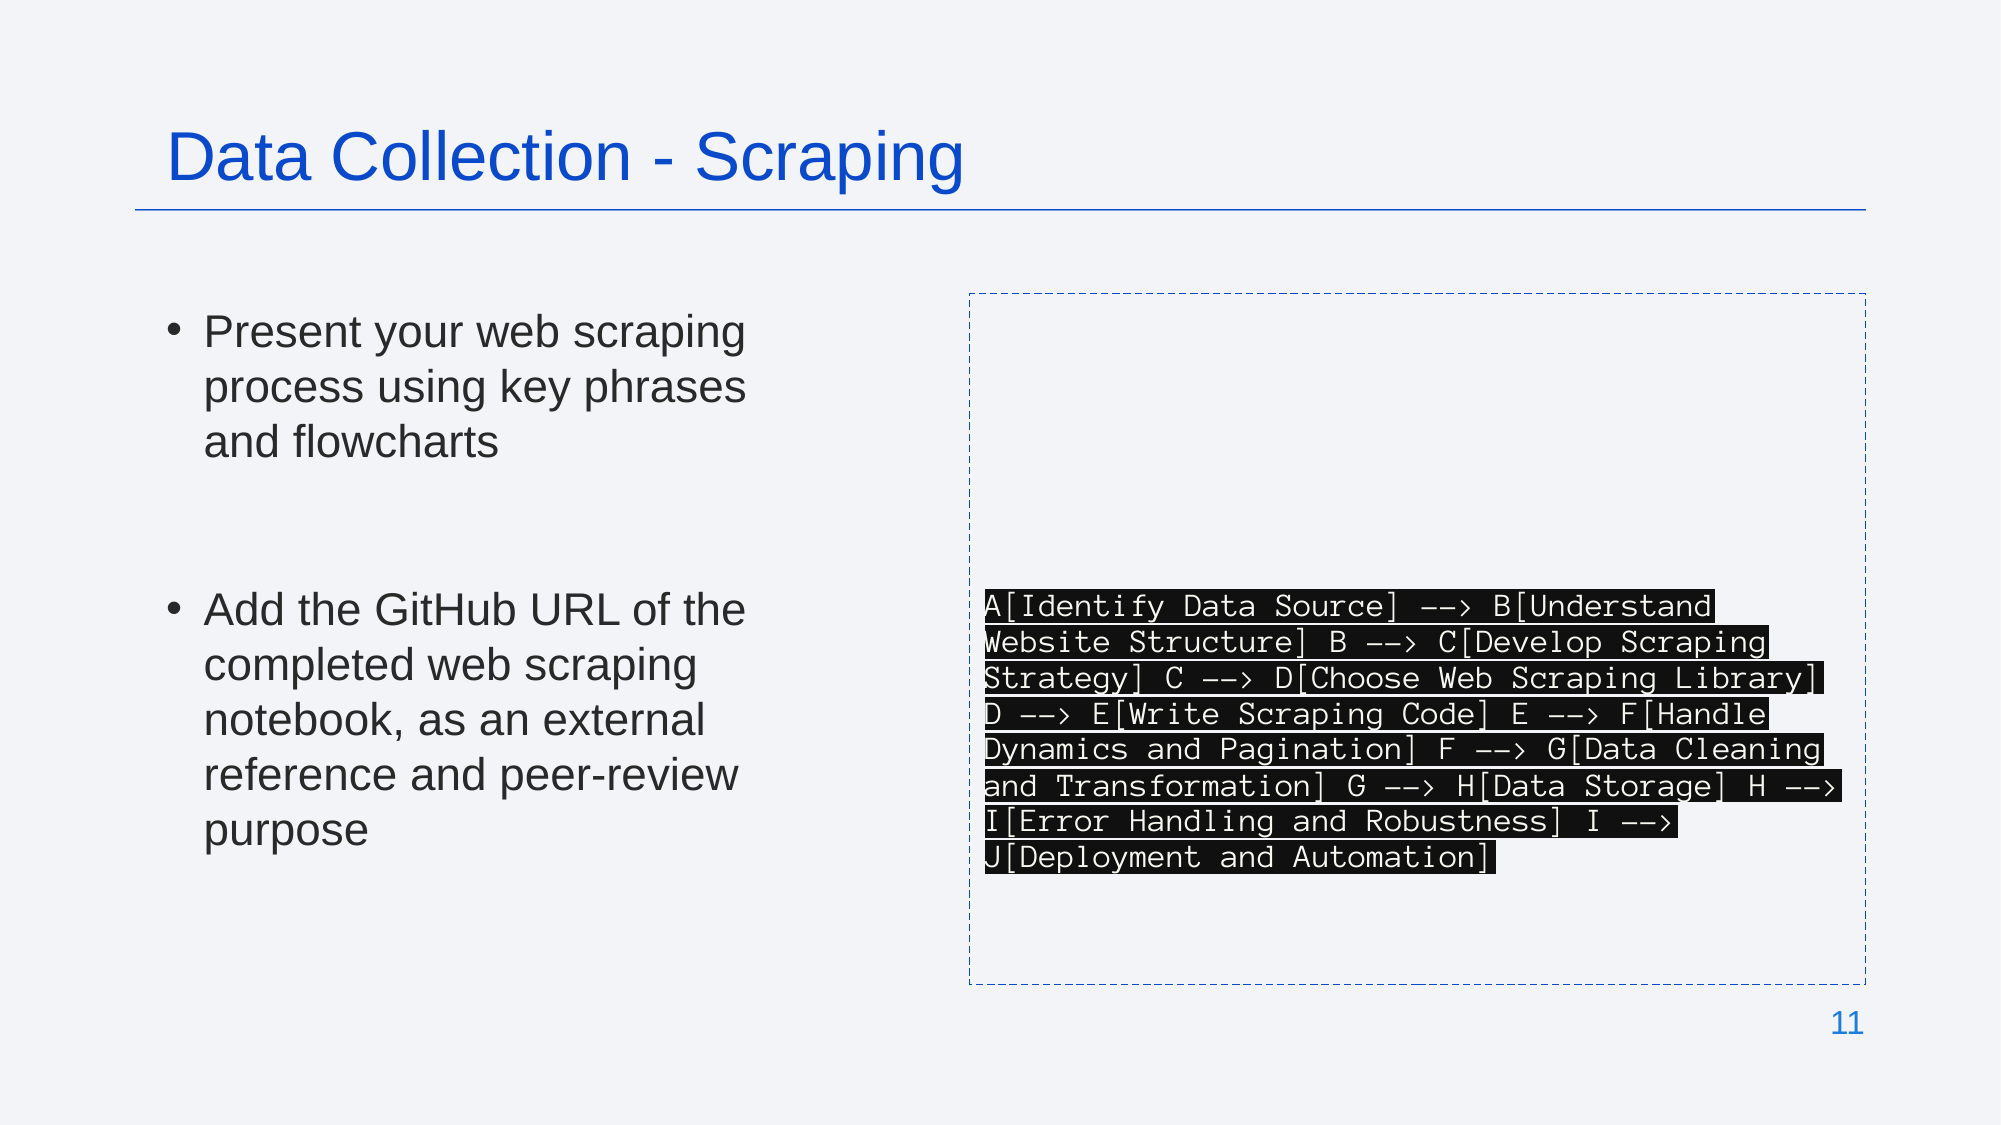

Data Collection - Scraping
Present your web scraping process using key phrases and flowcharts

Add the GitHub URL of the completed web scraping notebook, as an external reference and peer-review purpose

A[Identify Data Source] --> B[Understand Website Structure] B --> C[Develop Scraping Strategy] C --> D[Choose Web Scraping Library] D --> E[Write Scraping Code] E --> F[Handle Dynamics and Pagination] F --> G[Data Cleaning and Transformation] G --> H[Data Storage] H --> I[Error Handling and Robustness] I --> J[Deployment and Automation]
11